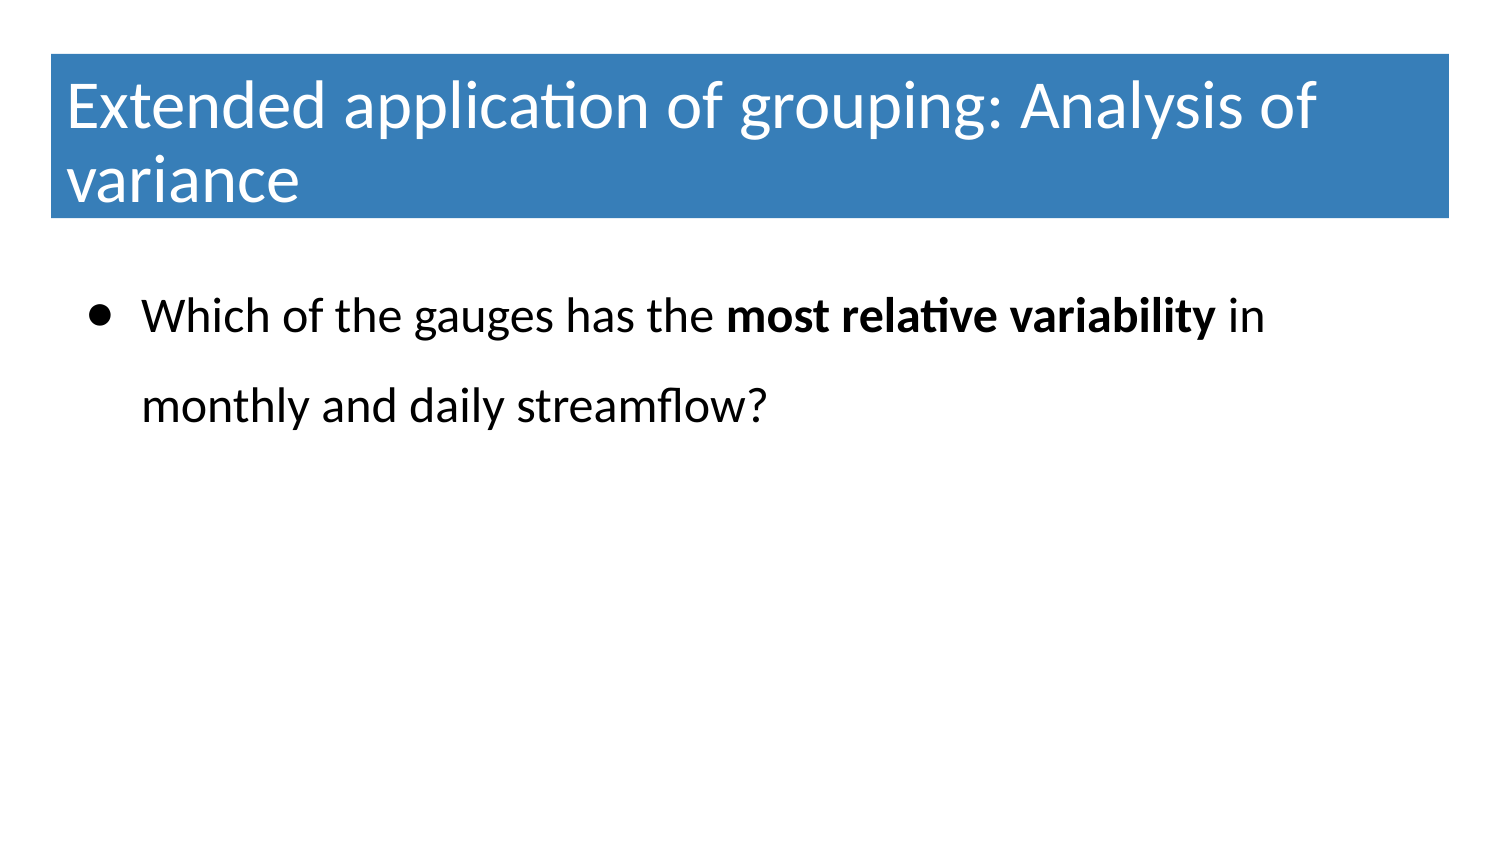

# Extended application of grouping: Analysis of variance
Which of the gauges has the most relative variability in monthly and daily streamflow?